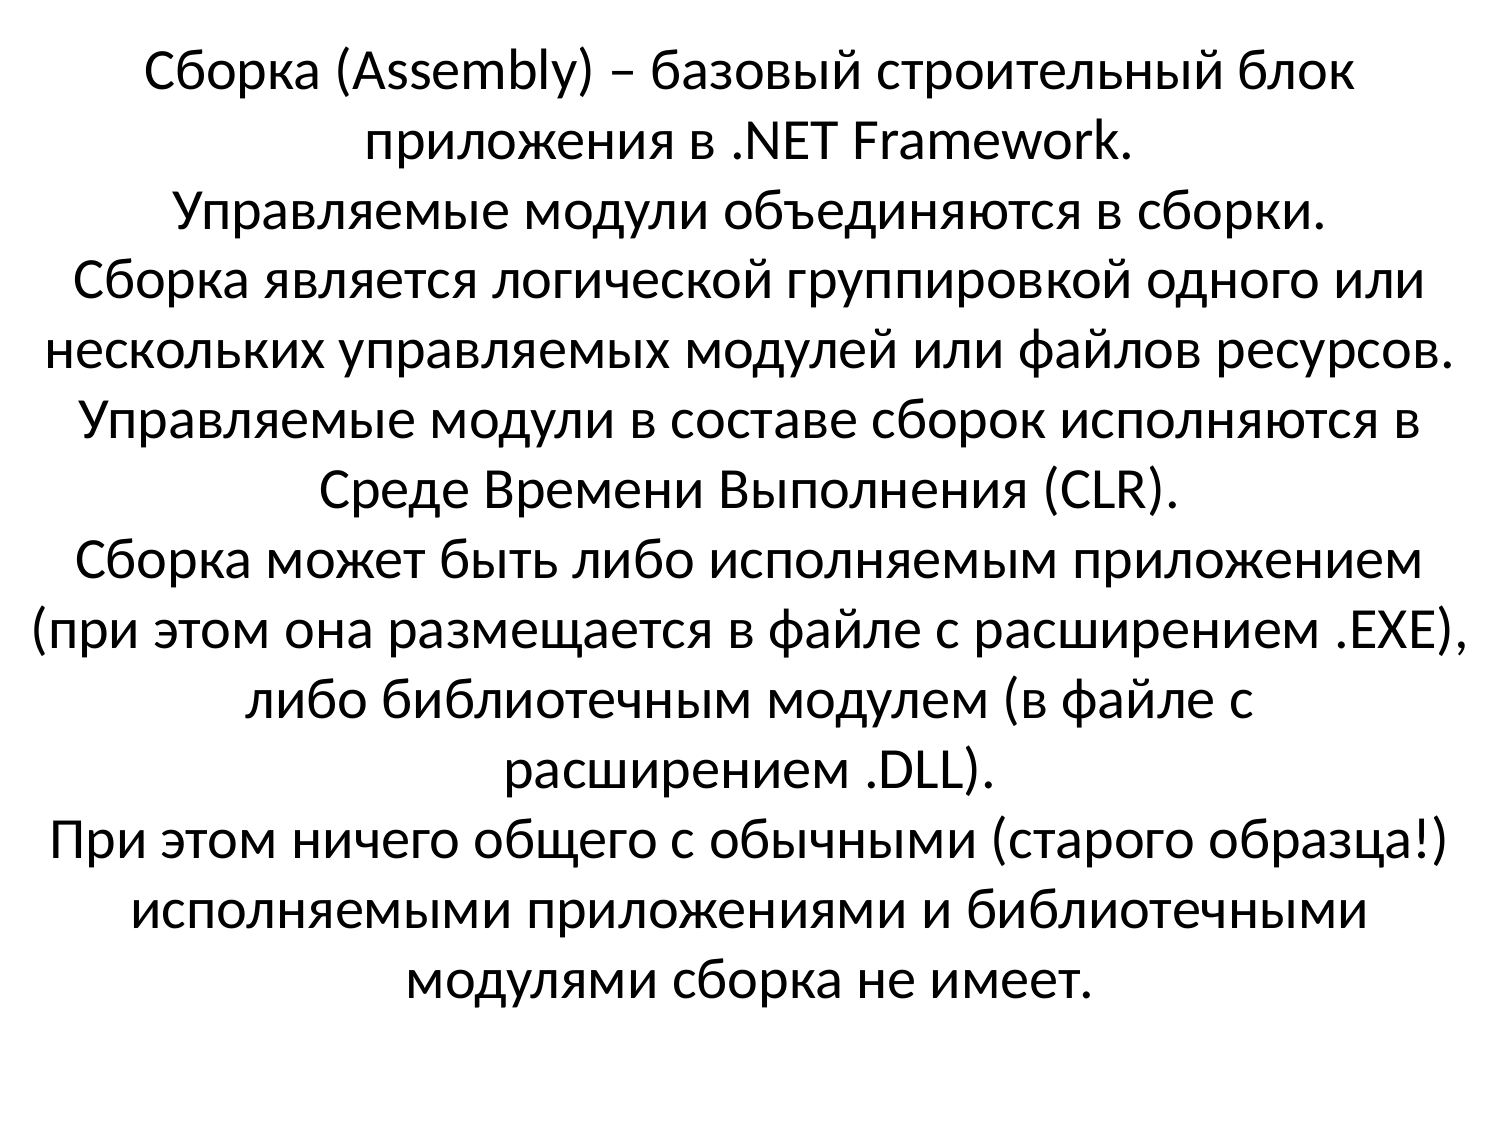

Сборка (Assembly) – базовый строительный блок приложения в .NET Framework.
Управляемые модули объединяются в сборки.
Сборка является логической группировкой одного или нескольких управляемых модулей или файлов ресурсов.
Управляемые модули в составе сборок исполняются в Среде Времени Выполнения (CLR).
Сборка может быть либо исполняемым приложением (при этом она размещается в файле с расширением .EXE),
либо библиотечным модулем (в файле с расширением .DLL).
При этом ничего общего с обычными (старого образца!) исполняемыми приложениями и библиотечными модулями сборка не имеет.